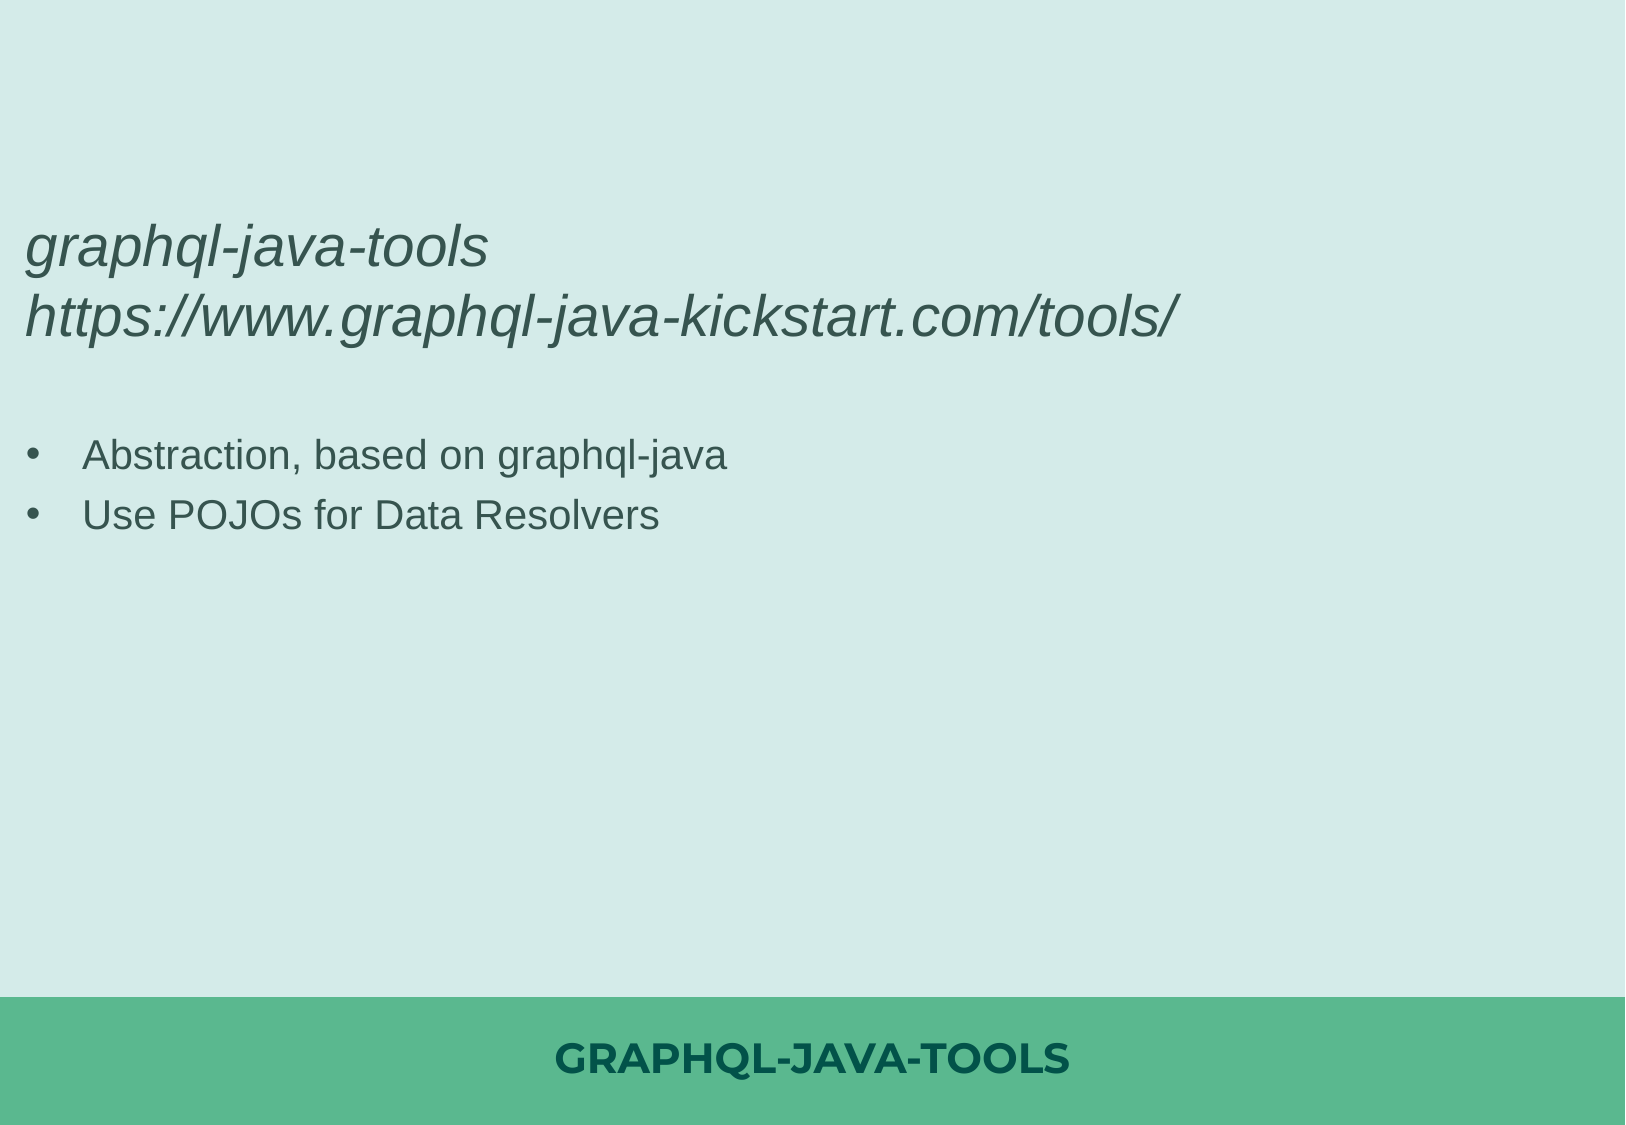

graphql-java-tools
https://www.graphql-java-kickstart.com/tools/

Abstraction, based on graphql-java
Use POJOs for Data Resolvers

# GraphQL-java-tools